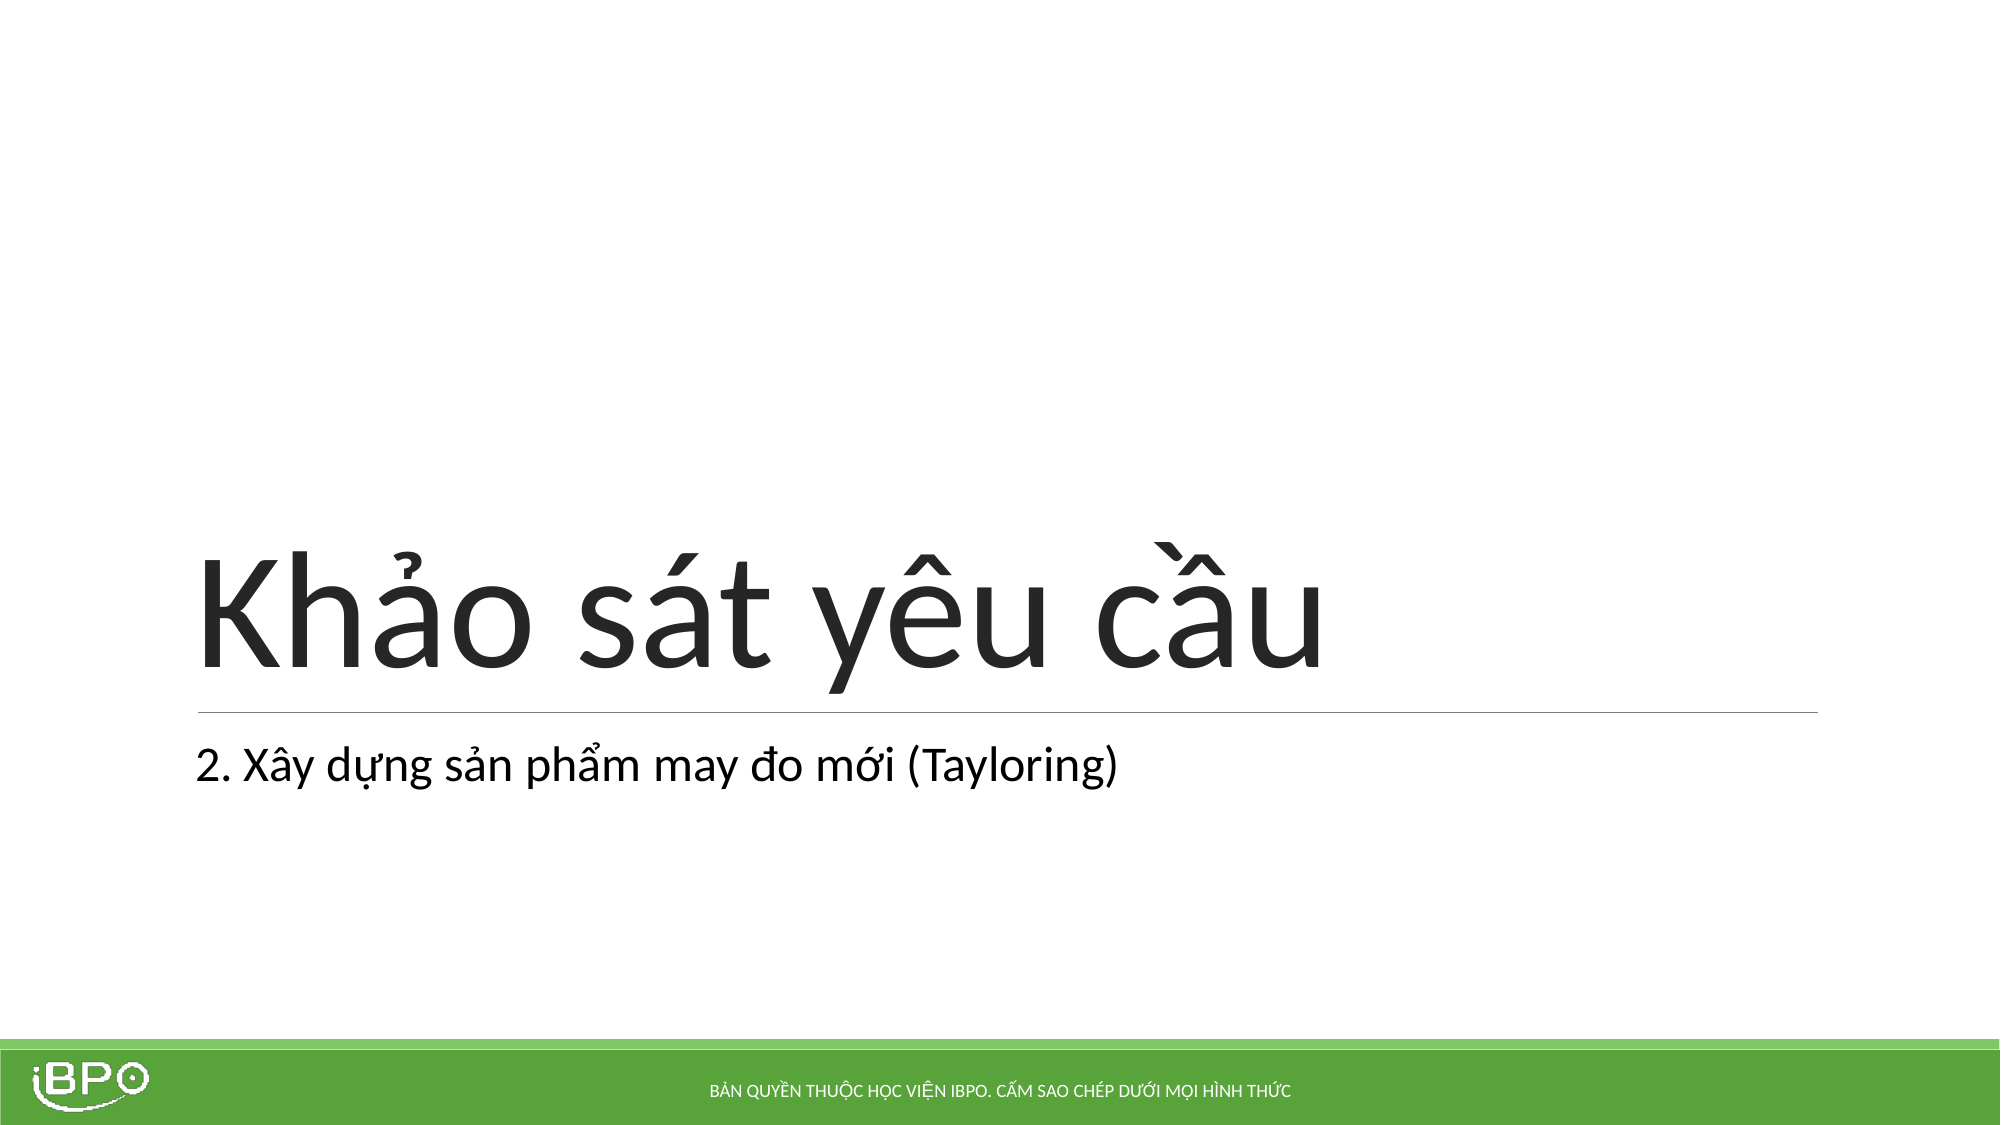

# Khảo sát yêu cầu
2. Xây dựng sản phẩm may đo mới (Tayloring)
BẢN QUYỀN THUỘC HỌC VIỆN IBPO. CẤM SAO CHÉP DƯỚI MỌI HÌNH THỨC